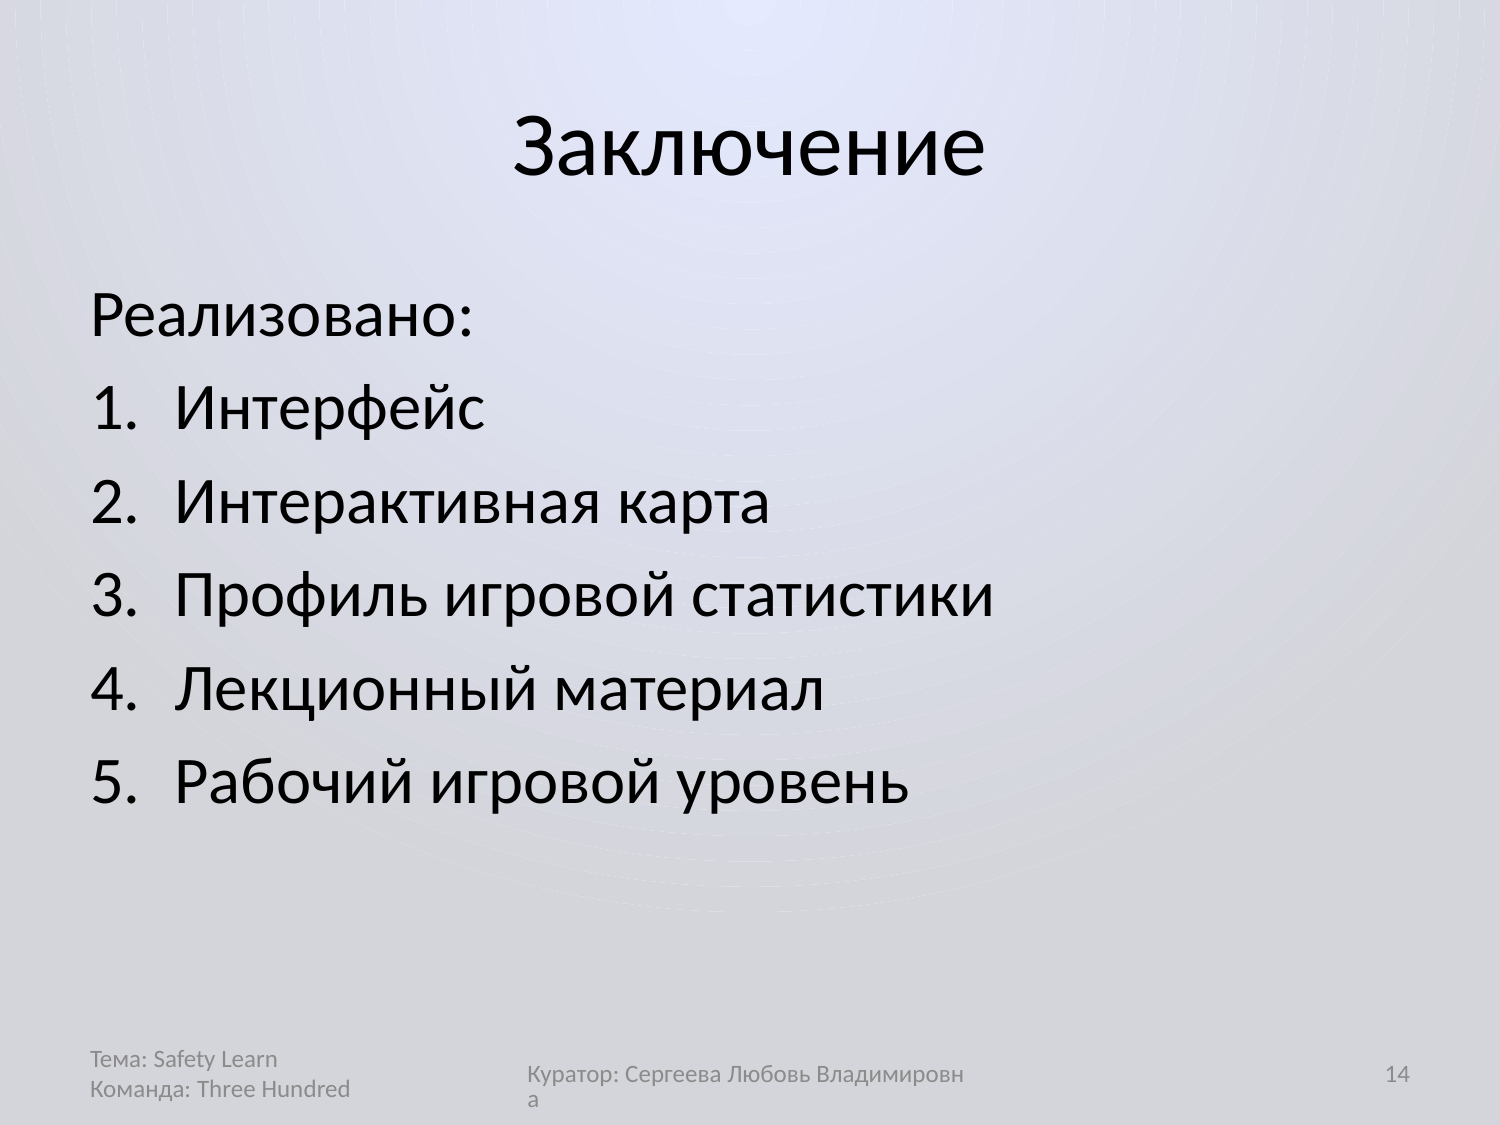

# Заключение
Реализовано:
Интерфейс
Интерактивная карта
Профиль игровой статистики
Лекционный материал
Рабочий игровой уровень

Тема: Safety Learn                Команда: Three Hundred
Куратор: Сергеева Любовь Владимировна
14